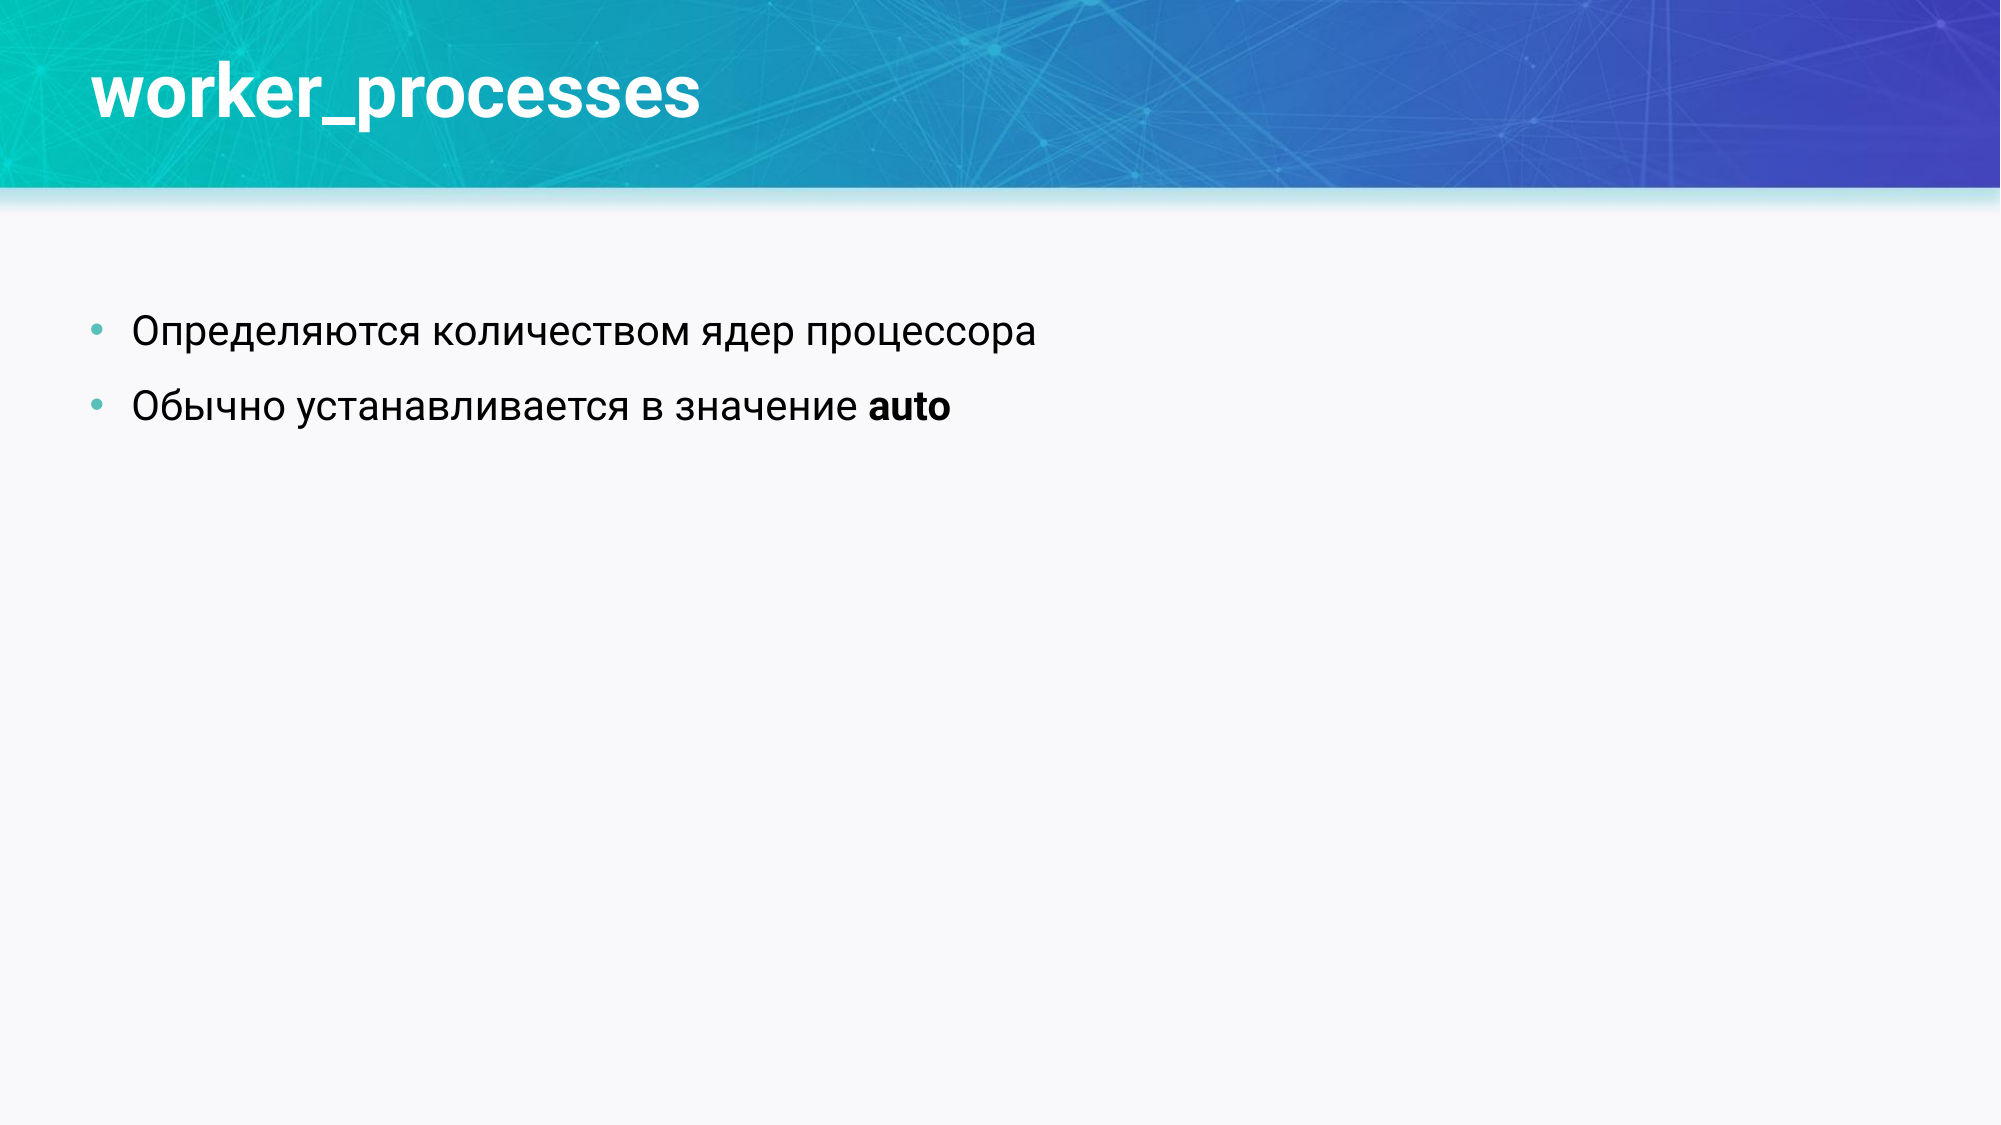

# worker_processes
Определяются количеством ядер процессора
Обычно устанавливается в значение auto